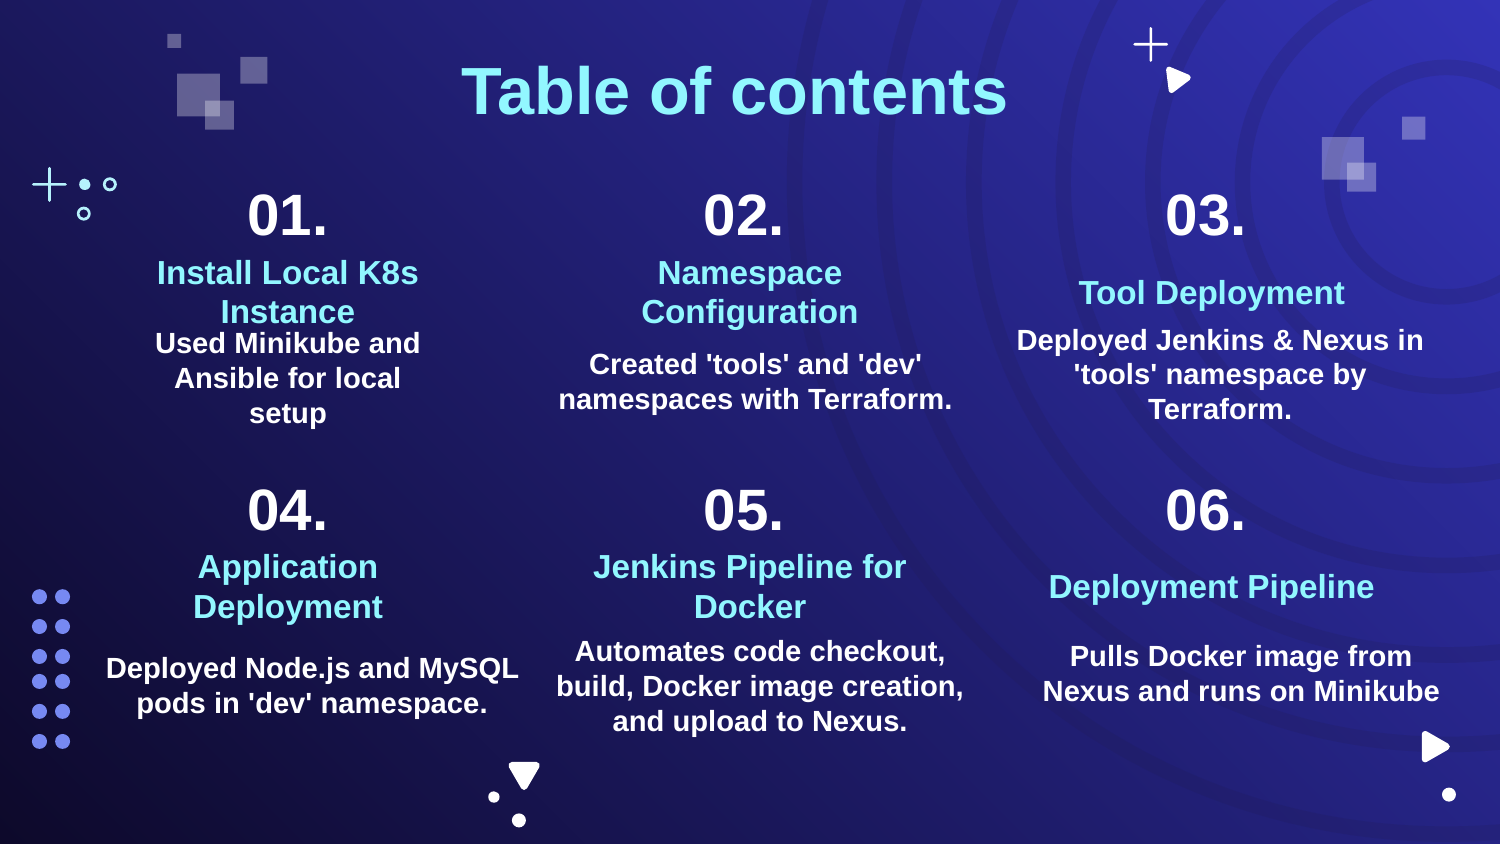

Table of contents
01.
02.
03.
# Install Local K8s Instance
Namespace Configuration
Tool Deployment
Deployed Jenkins & Nexus in 'tools' namespace by Terraform.
Used Minikube and Ansible for local setup
Created 'tools' and 'dev' namespaces with Terraform.
04.
05.
06.
Application Deployment
Jenkins Pipeline for Docker
Deployment Pipeline
Pulls Docker image from Nexus and runs on Minikube
Deployed Node.js and MySQL pods in 'dev' namespace.
Automates code checkout, build, Docker image creation, and upload to Nexus.